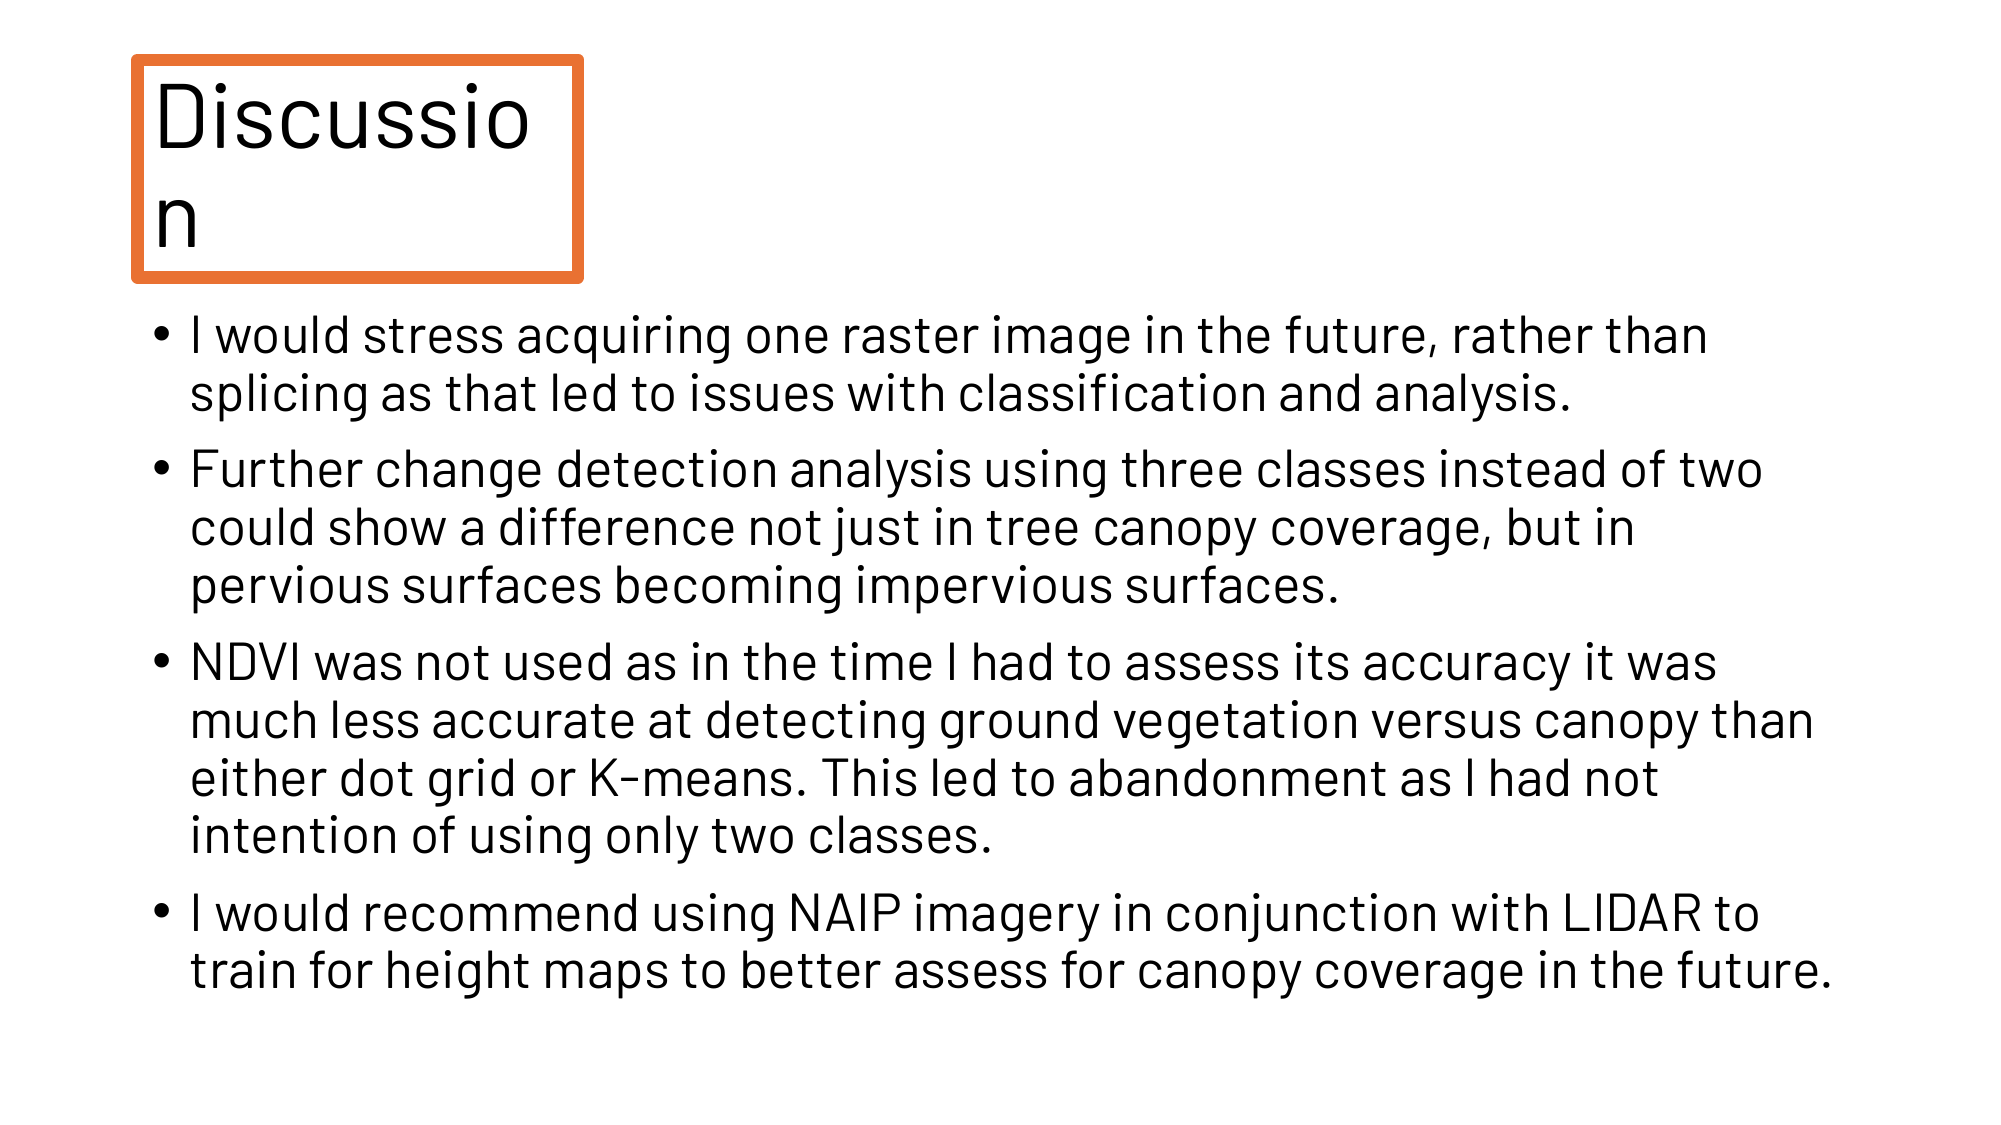

# Discussion
I would stress acquiring one raster image in the future, rather than splicing as that led to issues with classification and analysis.
Further change detection analysis using three classes instead of two could show a difference not just in tree canopy coverage, but in pervious surfaces becoming impervious surfaces.
NDVI was not used as in the time I had to assess its accuracy it was much less accurate at detecting ground vegetation versus canopy than either dot grid or K-means. This led to abandonment as I had not intention of using only two classes.
I would recommend using NAIP imagery in conjunction with LIDAR to train for height maps to better assess for canopy coverage in the future.